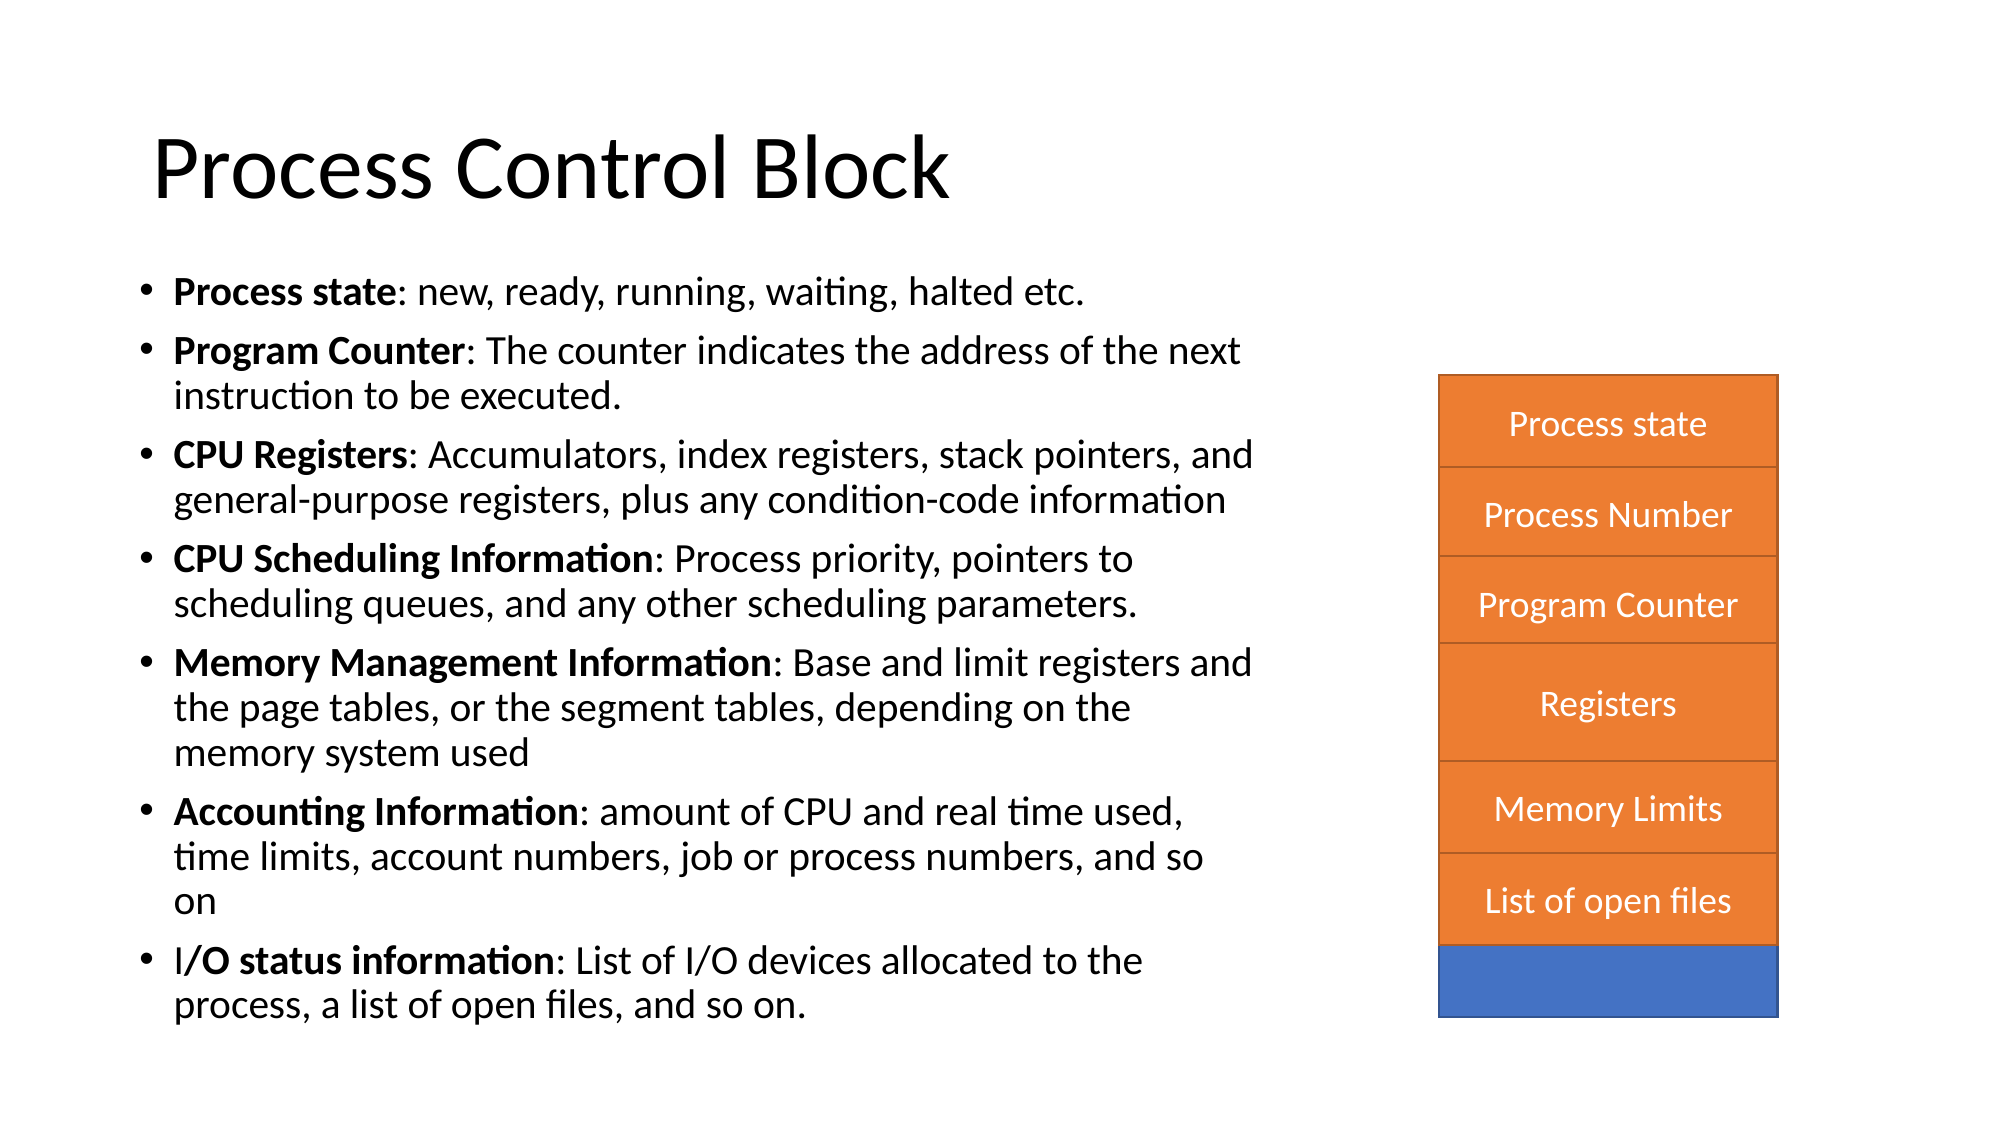

# Process Control Block
Process state: new, ready, running, waiting, halted etc.
Program Counter: The counter indicates the address of the next instruction to be executed.
CPU Registers: Accumulators, index registers, stack pointers, and general-purpose registers, plus any condition-code information
CPU Scheduling Information: Process priority, pointers to scheduling queues, and any other scheduling parameters.
Memory Management Information: Base and limit registers and the page tables, or the segment tables, depending on the memory system used
Accounting Information: amount of CPU and real time used, time limits, account numbers, job or process numbers, and so on
I/O status information: List of I/O devices allocated to the process, a list of open files, and so on.
Process state

Process Number
Program Counter
Registers
Memory Limits
List of open files